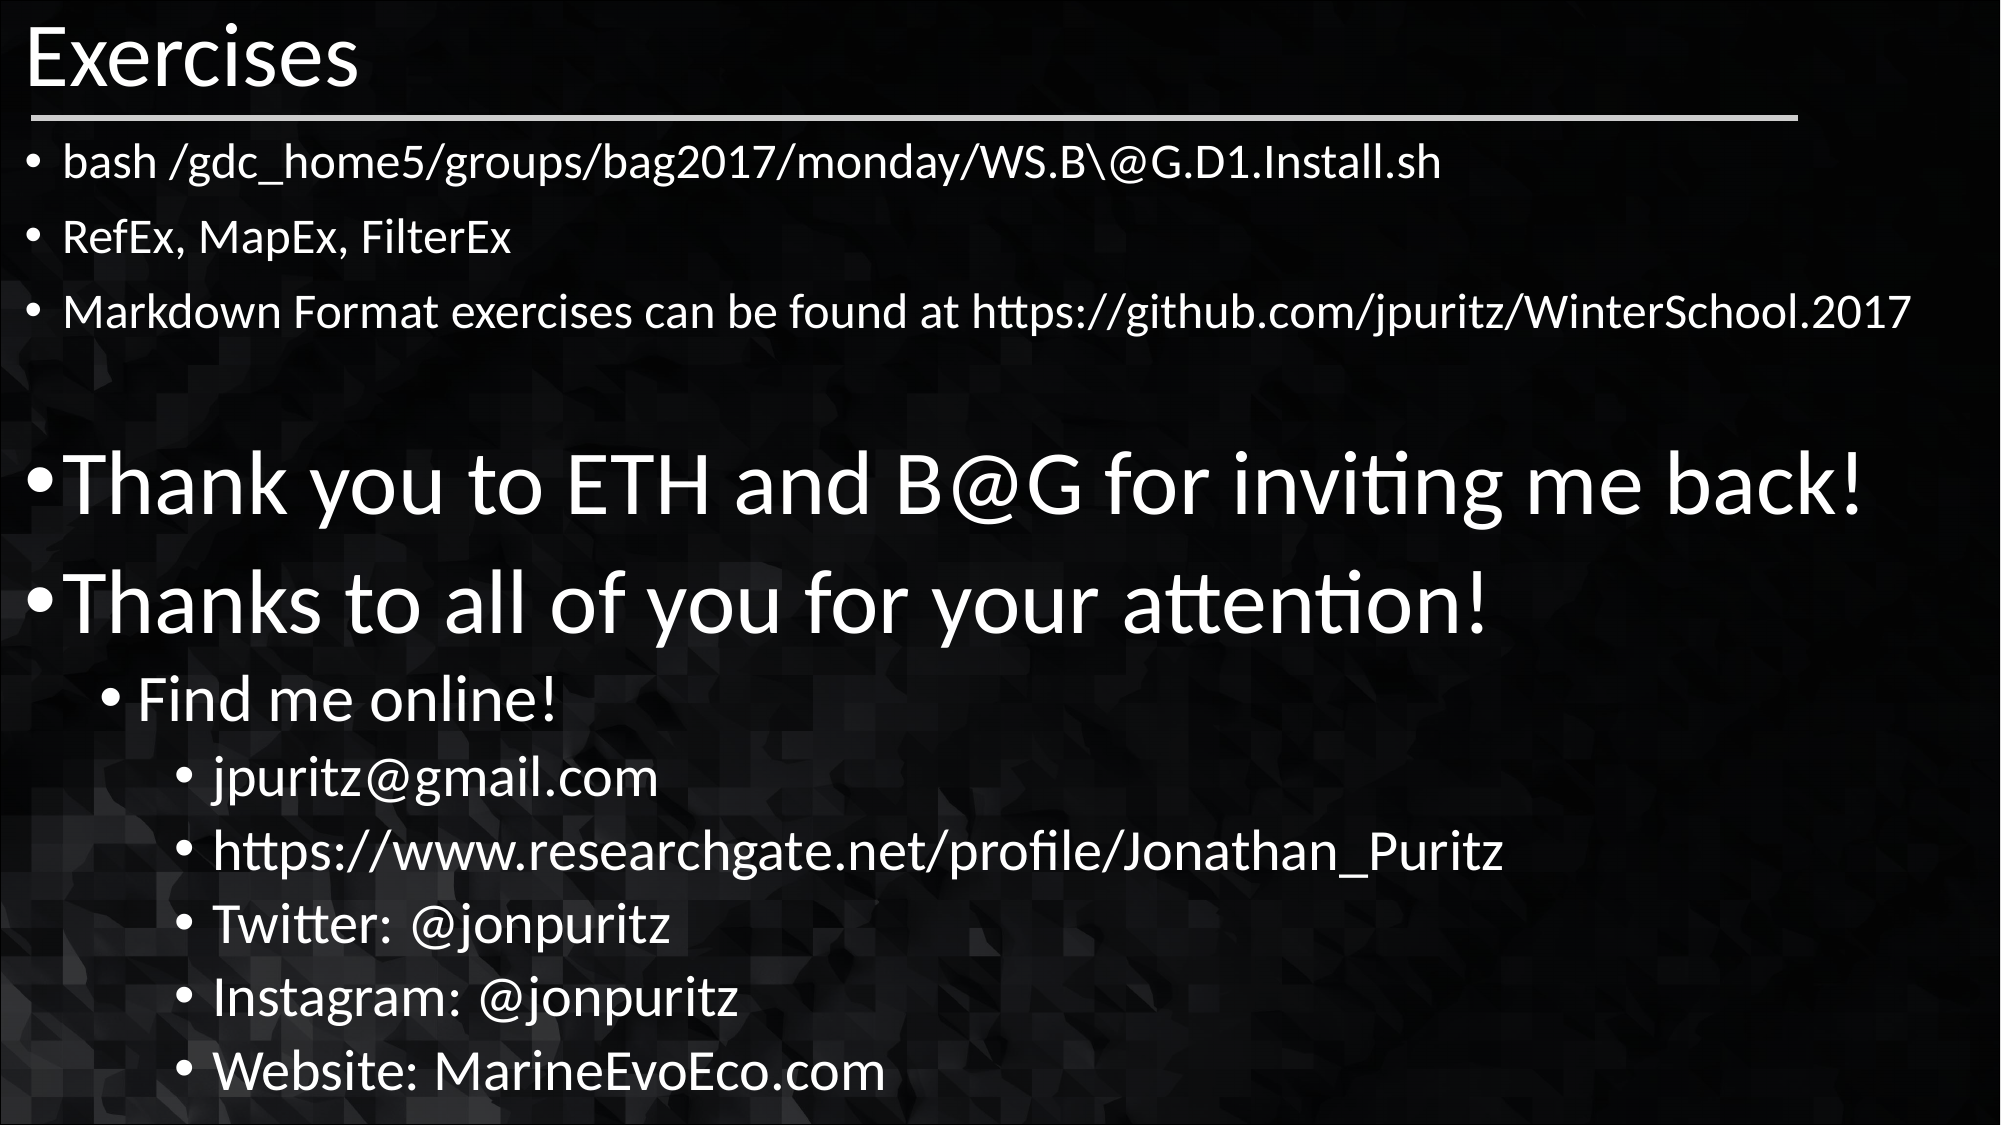

# Exercises
bash /gdc_home5/groups/bag2017/monday/WS.B\@G.D1.Install.sh
RefEx, MapEx, FilterEx
Markdown Format exercises can be found at https://github.com/jpuritz/WinterSchool.2017

Thank you to ETH and B@G for inviting me back!
Thanks to all of you for your attention!
Find me online!
jpuritz@gmail.com
https://www.researchgate.net/profile/Jonathan_Puritz
Twitter: @jonpuritz
Instagram: @jonpuritz
Website: MarineEvoEco.com